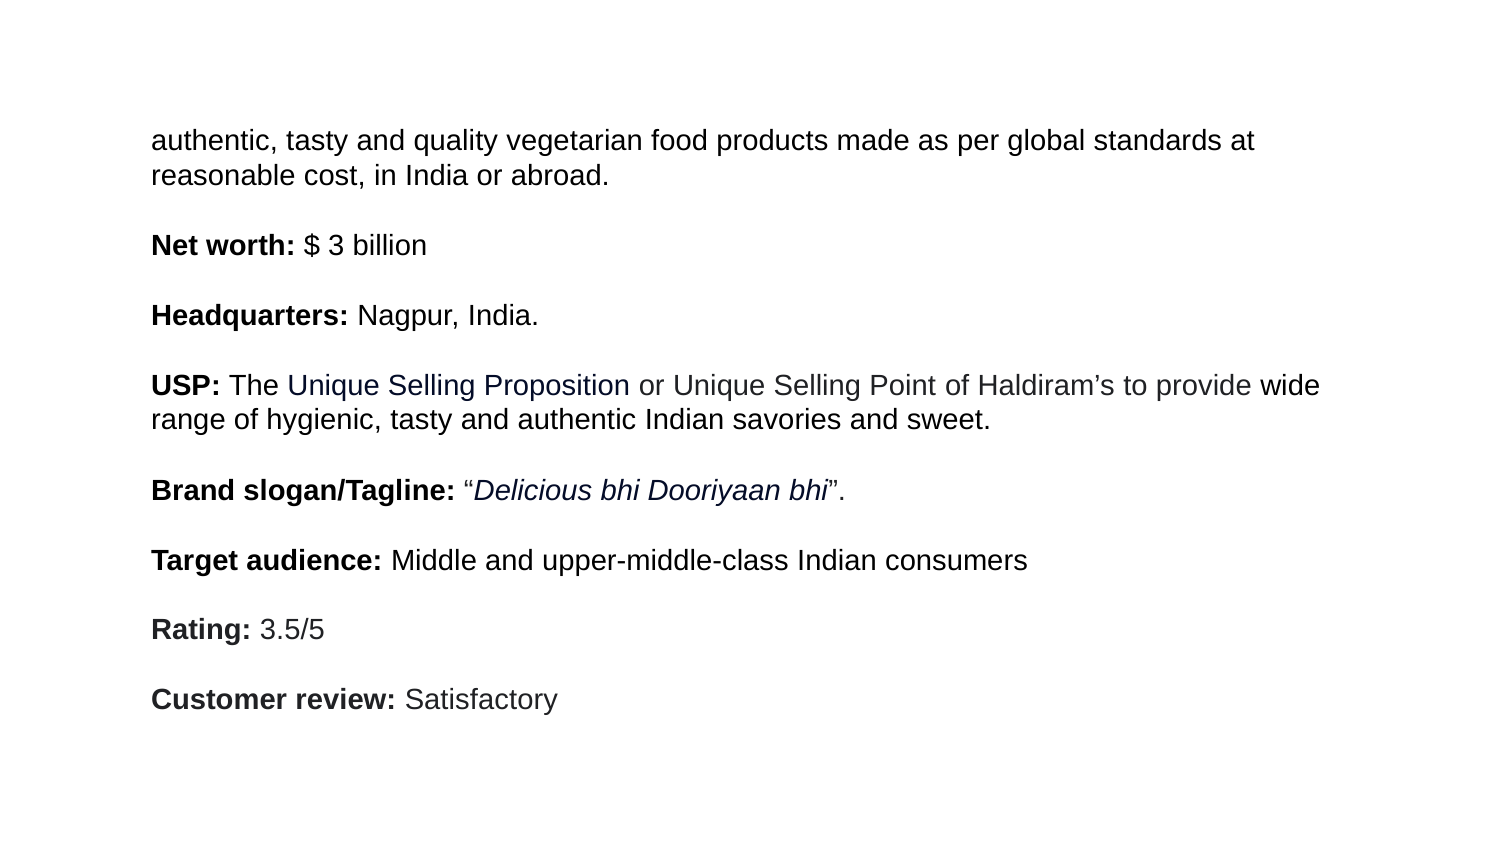

authentic, tasty and quality vegetarian food products made as per global standards at reasonable cost, in India or abroad.

Net worth: $ 3 billion

Headquarters: Nagpur, India.

USP: The Unique Selling Proposition or Unique Selling Point of Haldiram’s to provide wide range of hygienic, tasty and authentic Indian savories and sweet.

Brand slogan/Tagline: “Delicious bhi Dooriyaan bhi”.

Target audience: Middle and upper-middle-class Indian consumers

Rating: 3.5/5

Customer review: Satisfactory